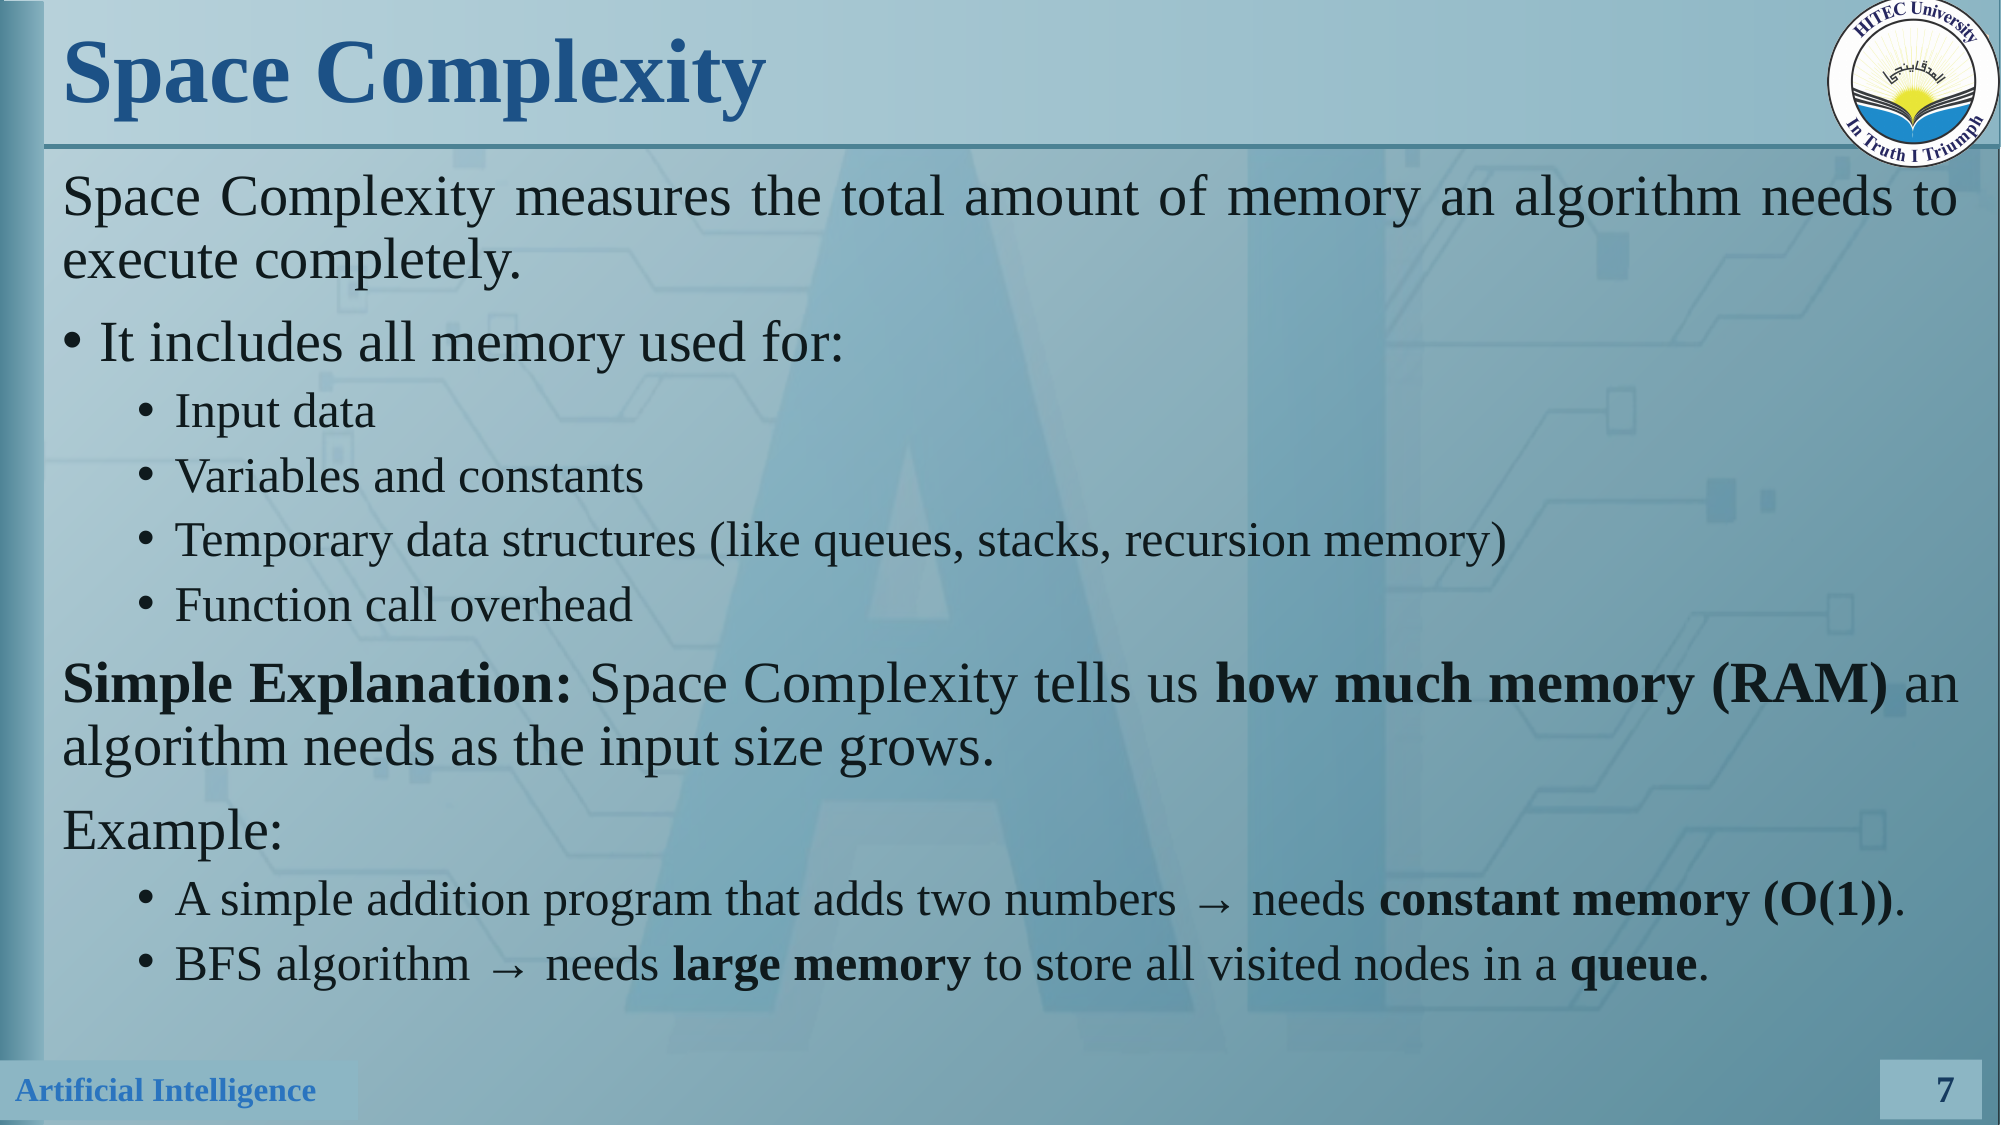

# Space Complexity
Space Complexity measures the total amount of memory an algorithm needs to execute completely.
It includes all memory used for:
Input data
Variables and constants
Temporary data structures (like queues, stacks, recursion memory)
Function call overhead
Simple Explanation: Space Complexity tells us how much memory (RAM) an algorithm needs as the input size grows.
Example:
A simple addition program that adds two numbers → needs constant memory (O(1)).
BFS algorithm → needs large memory to store all visited nodes in a queue.

7